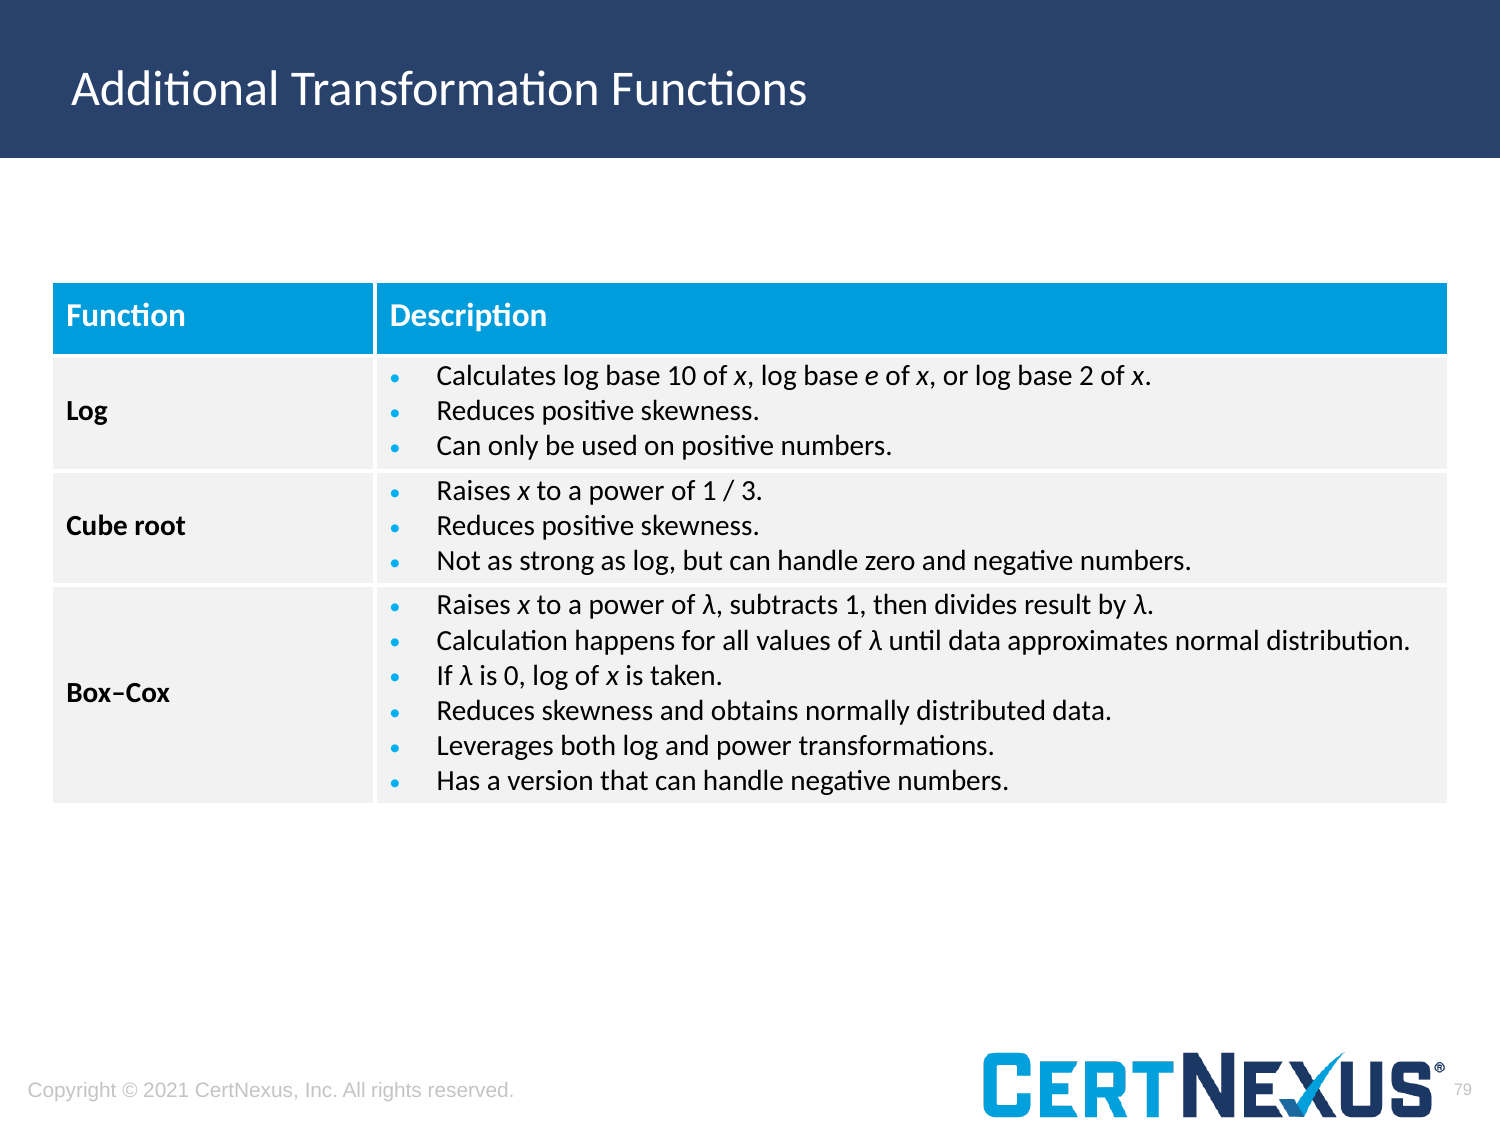

# Additional Transformation Functions
| Function | Description |
| --- | --- |
| Log | Calculates log base 10 of x, log base e of x, or log base 2 of x. Reduces positive skewness. Can only be used on positive numbers. |
| Cube root | Raises x to a power of 1 / 3. Reduces positive skewness. Not as strong as log, but can handle zero and negative numbers. |
| Box–Cox | Raises x to a power of λ, subtracts 1, then divides result by λ. Calculation happens for all values of λ until data approximates normal distribution. If λ is 0, log of x is taken. Reduces skewness and obtains normally distributed data. Leverages both log and power transformations. Has a version that can handle negative numbers. |
79